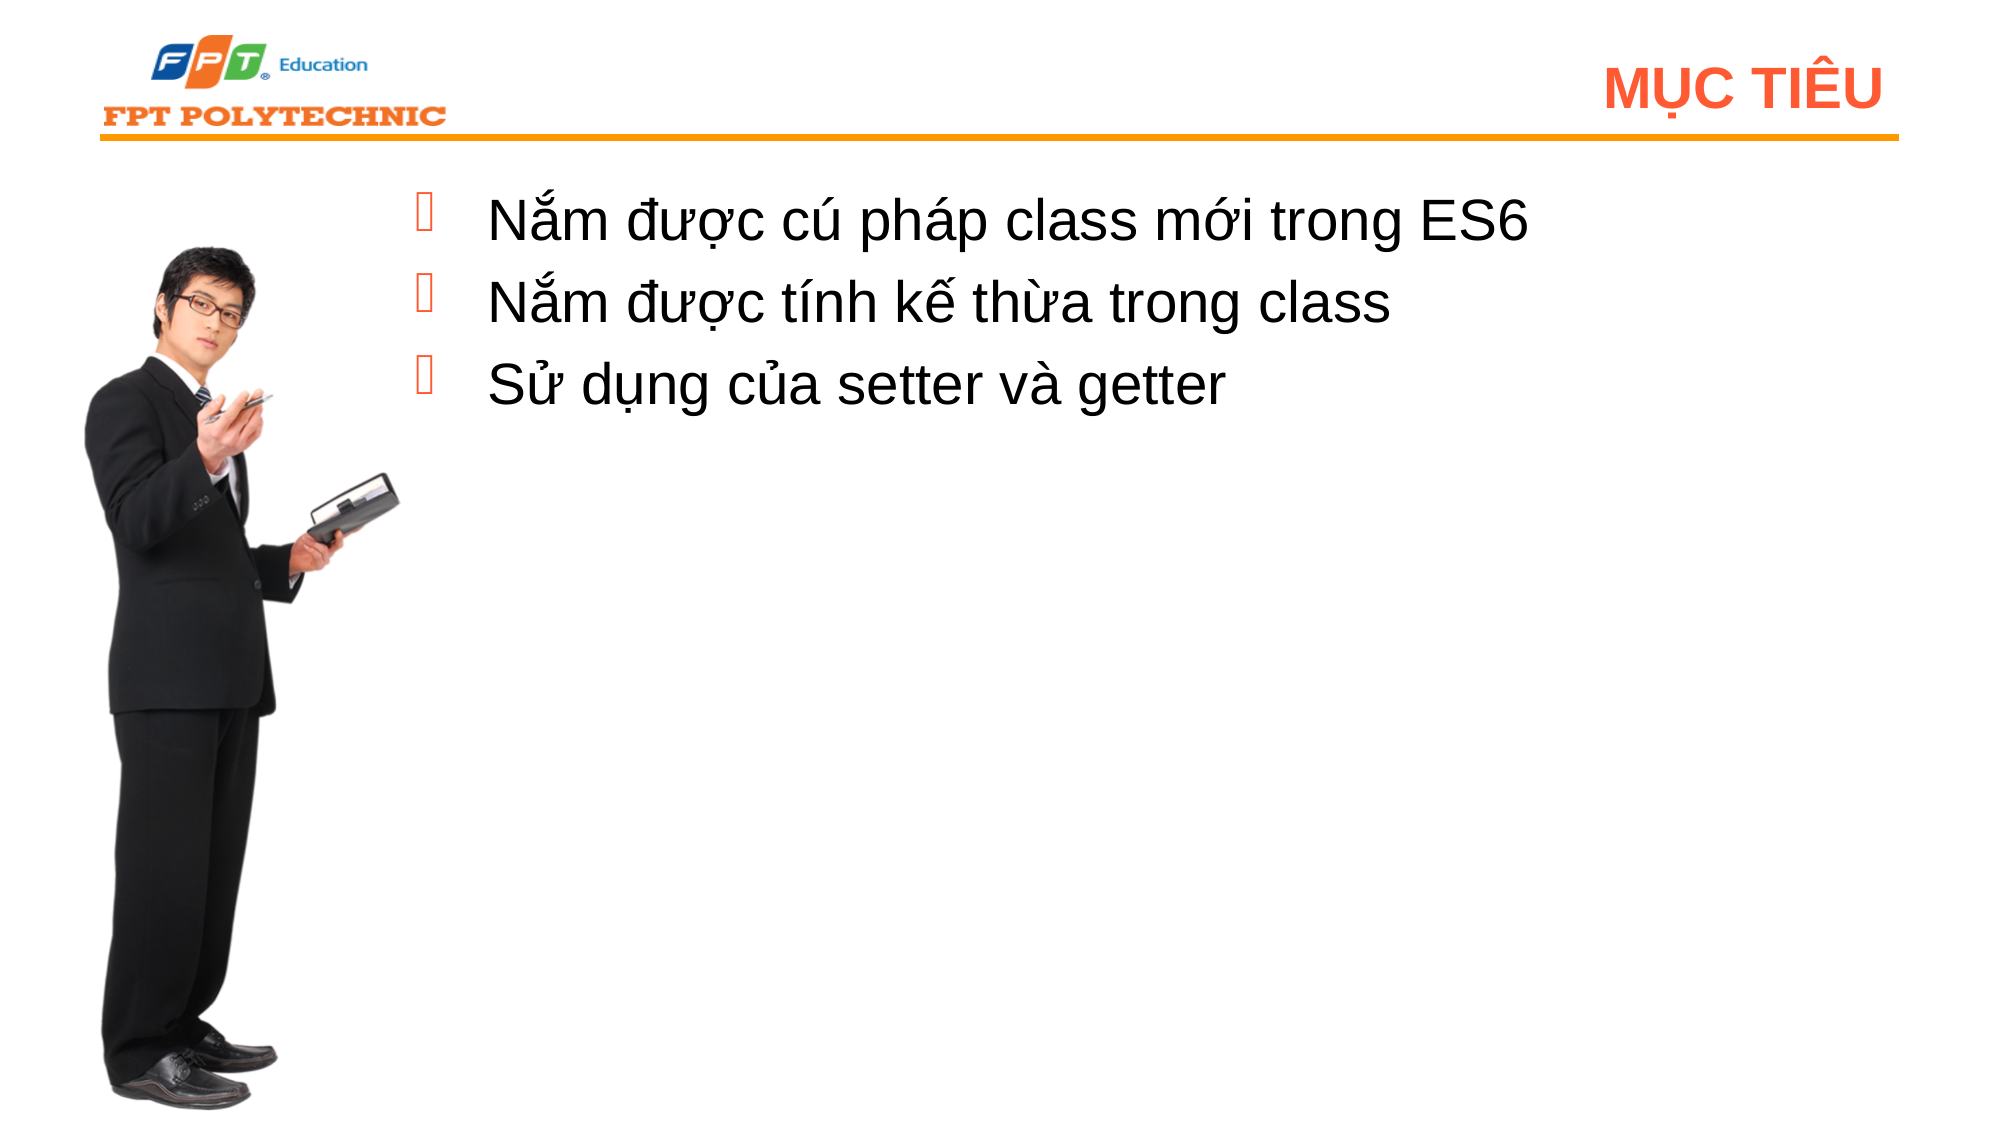

# Mục tiêu
 Nắm được cú pháp class mới trong ES6
 Nắm được tính kế thừa trong class
 Sử dụng của setter và getter